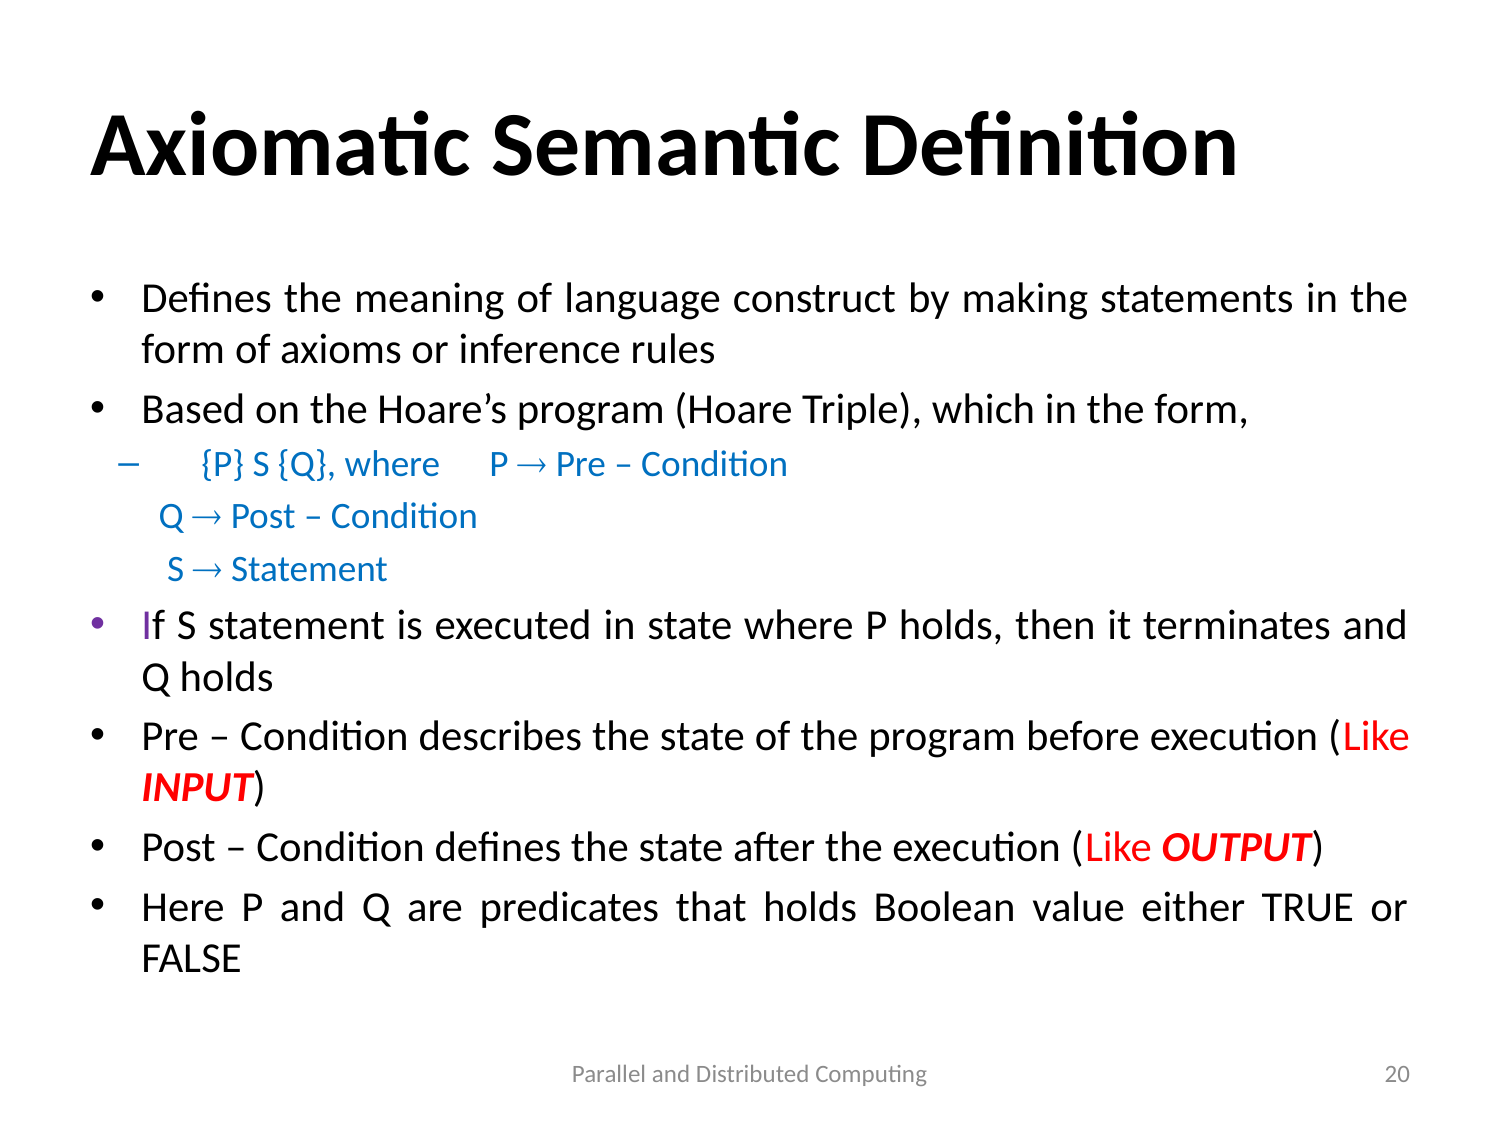

# Axiomatic Semantic Definition
Defines the meaning of language construct by making statements in the form of axioms or inference rules
Based on the Hoare’s program (Hoare Triple), which in the form,
{P} S {Q}, where 	P → Pre – Condition
			Q → Post – Condition
			 S → Statement
If S statement is executed in state where P holds, then it terminates and Q holds
Pre – Condition describes the state of the program before execution (Like INPUT)
Post – Condition defines the state after the execution (Like OUTPUT)
Here P and Q are predicates that holds Boolean value either TRUE or FALSE
Parallel and Distributed Computing
20